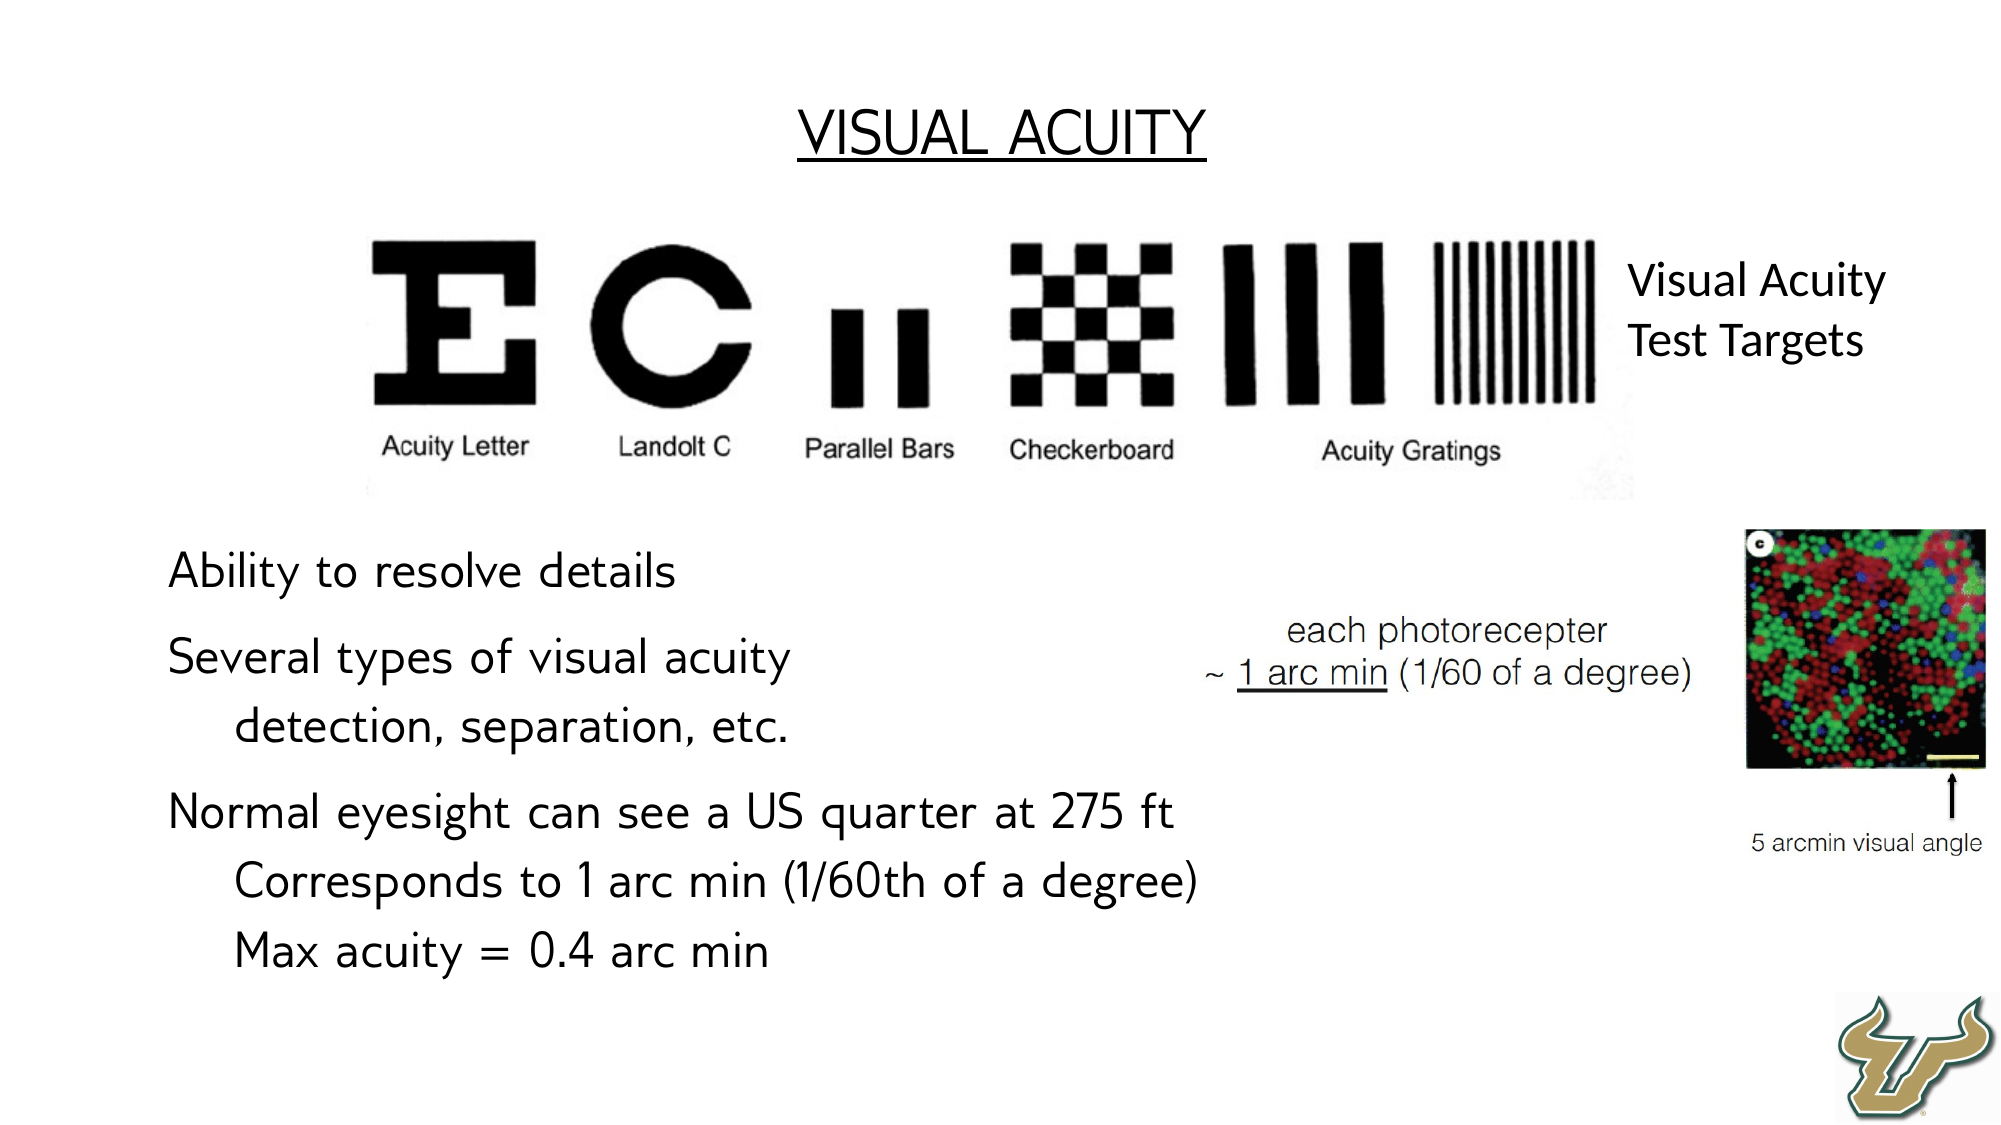

Visual Acuity

Ability to resolve details
Several types of visual acuity
detection, separation, etc.
Normal eyesight can see a US quarter at 275 ft
Corresponds to 1 arc min (1/60th of a degree)
Max acuity = 0.4 arc min

Visual Acuity Test Targets